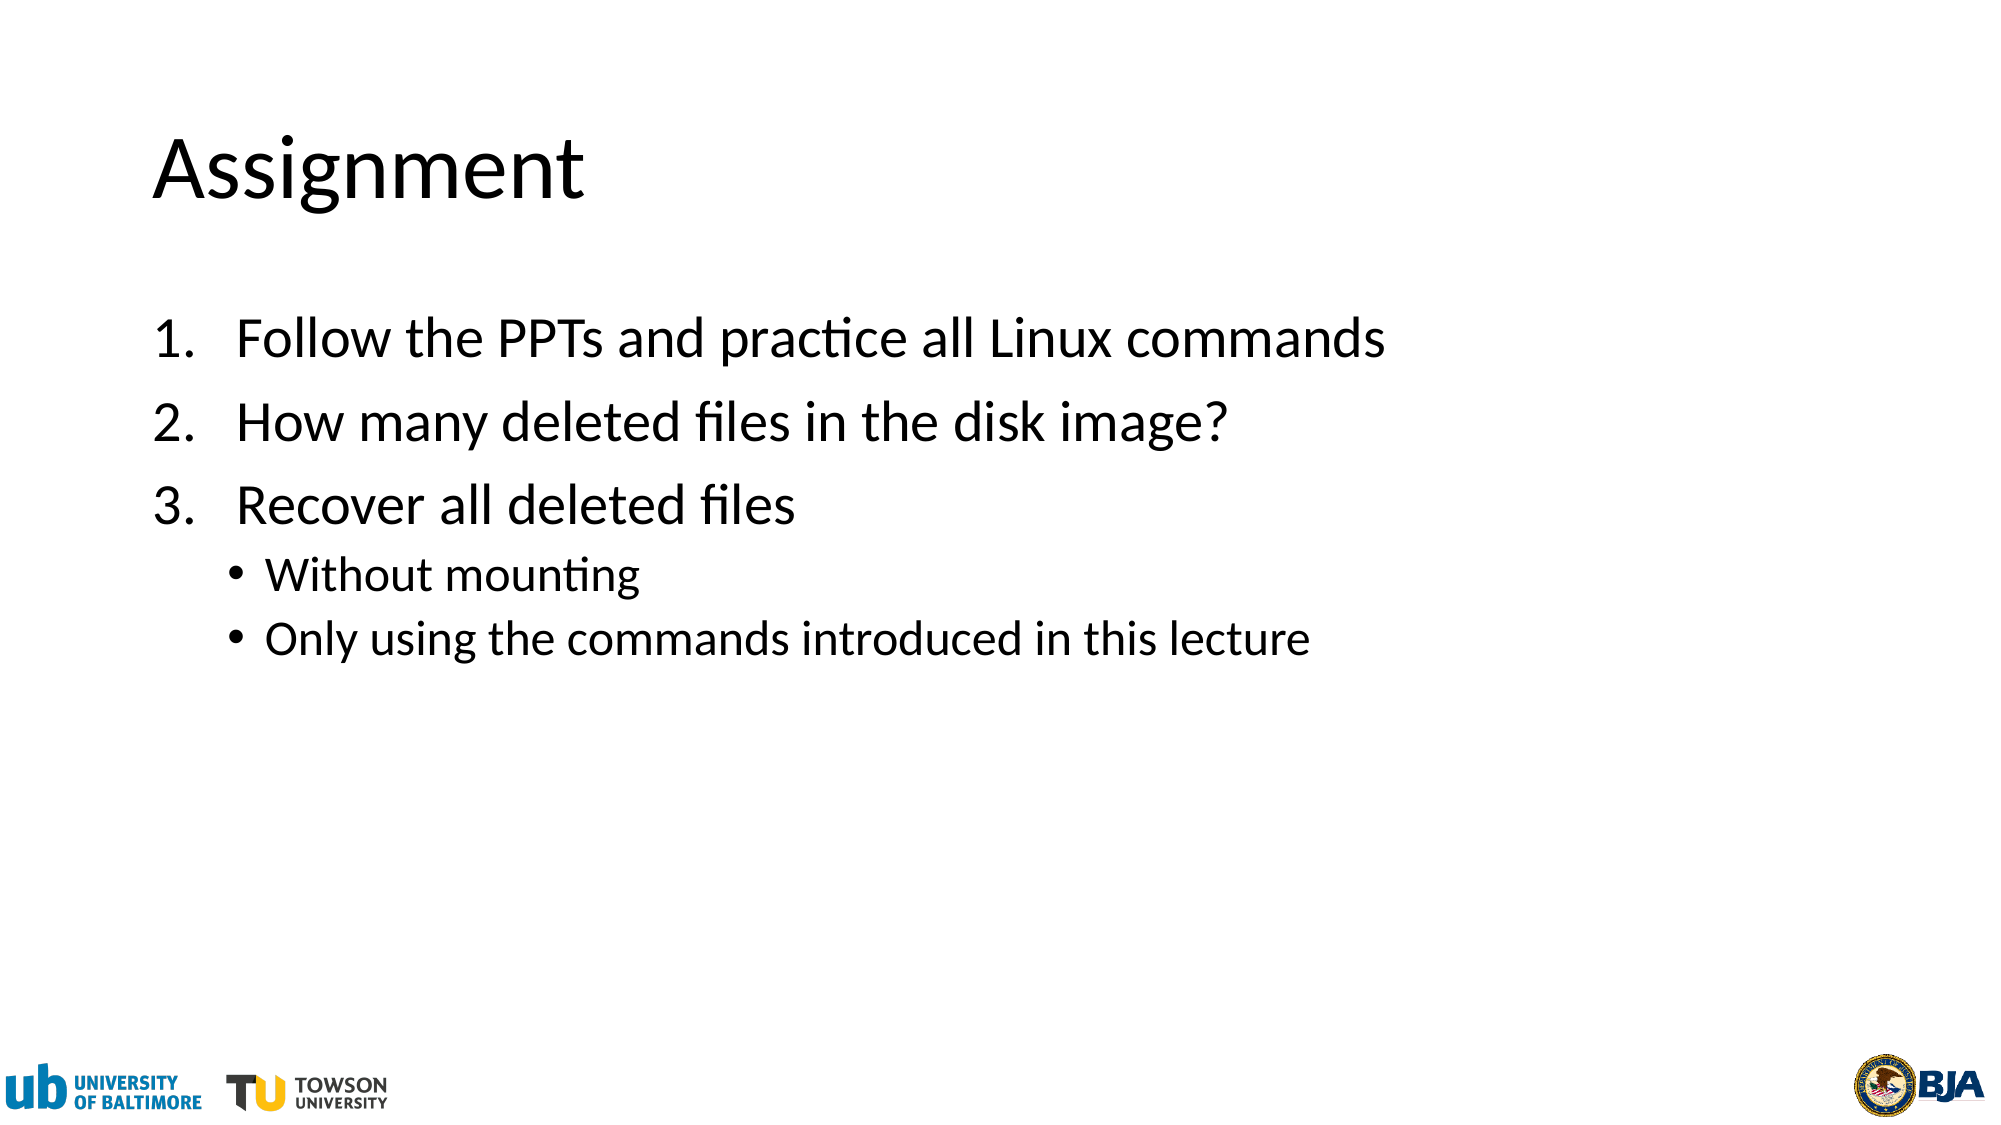

# Assignment
Follow the PPTs and practice all Linux commands
How many deleted files in the disk image?
Recover all deleted files
Without mounting
Only using the commands introduced in this lecture